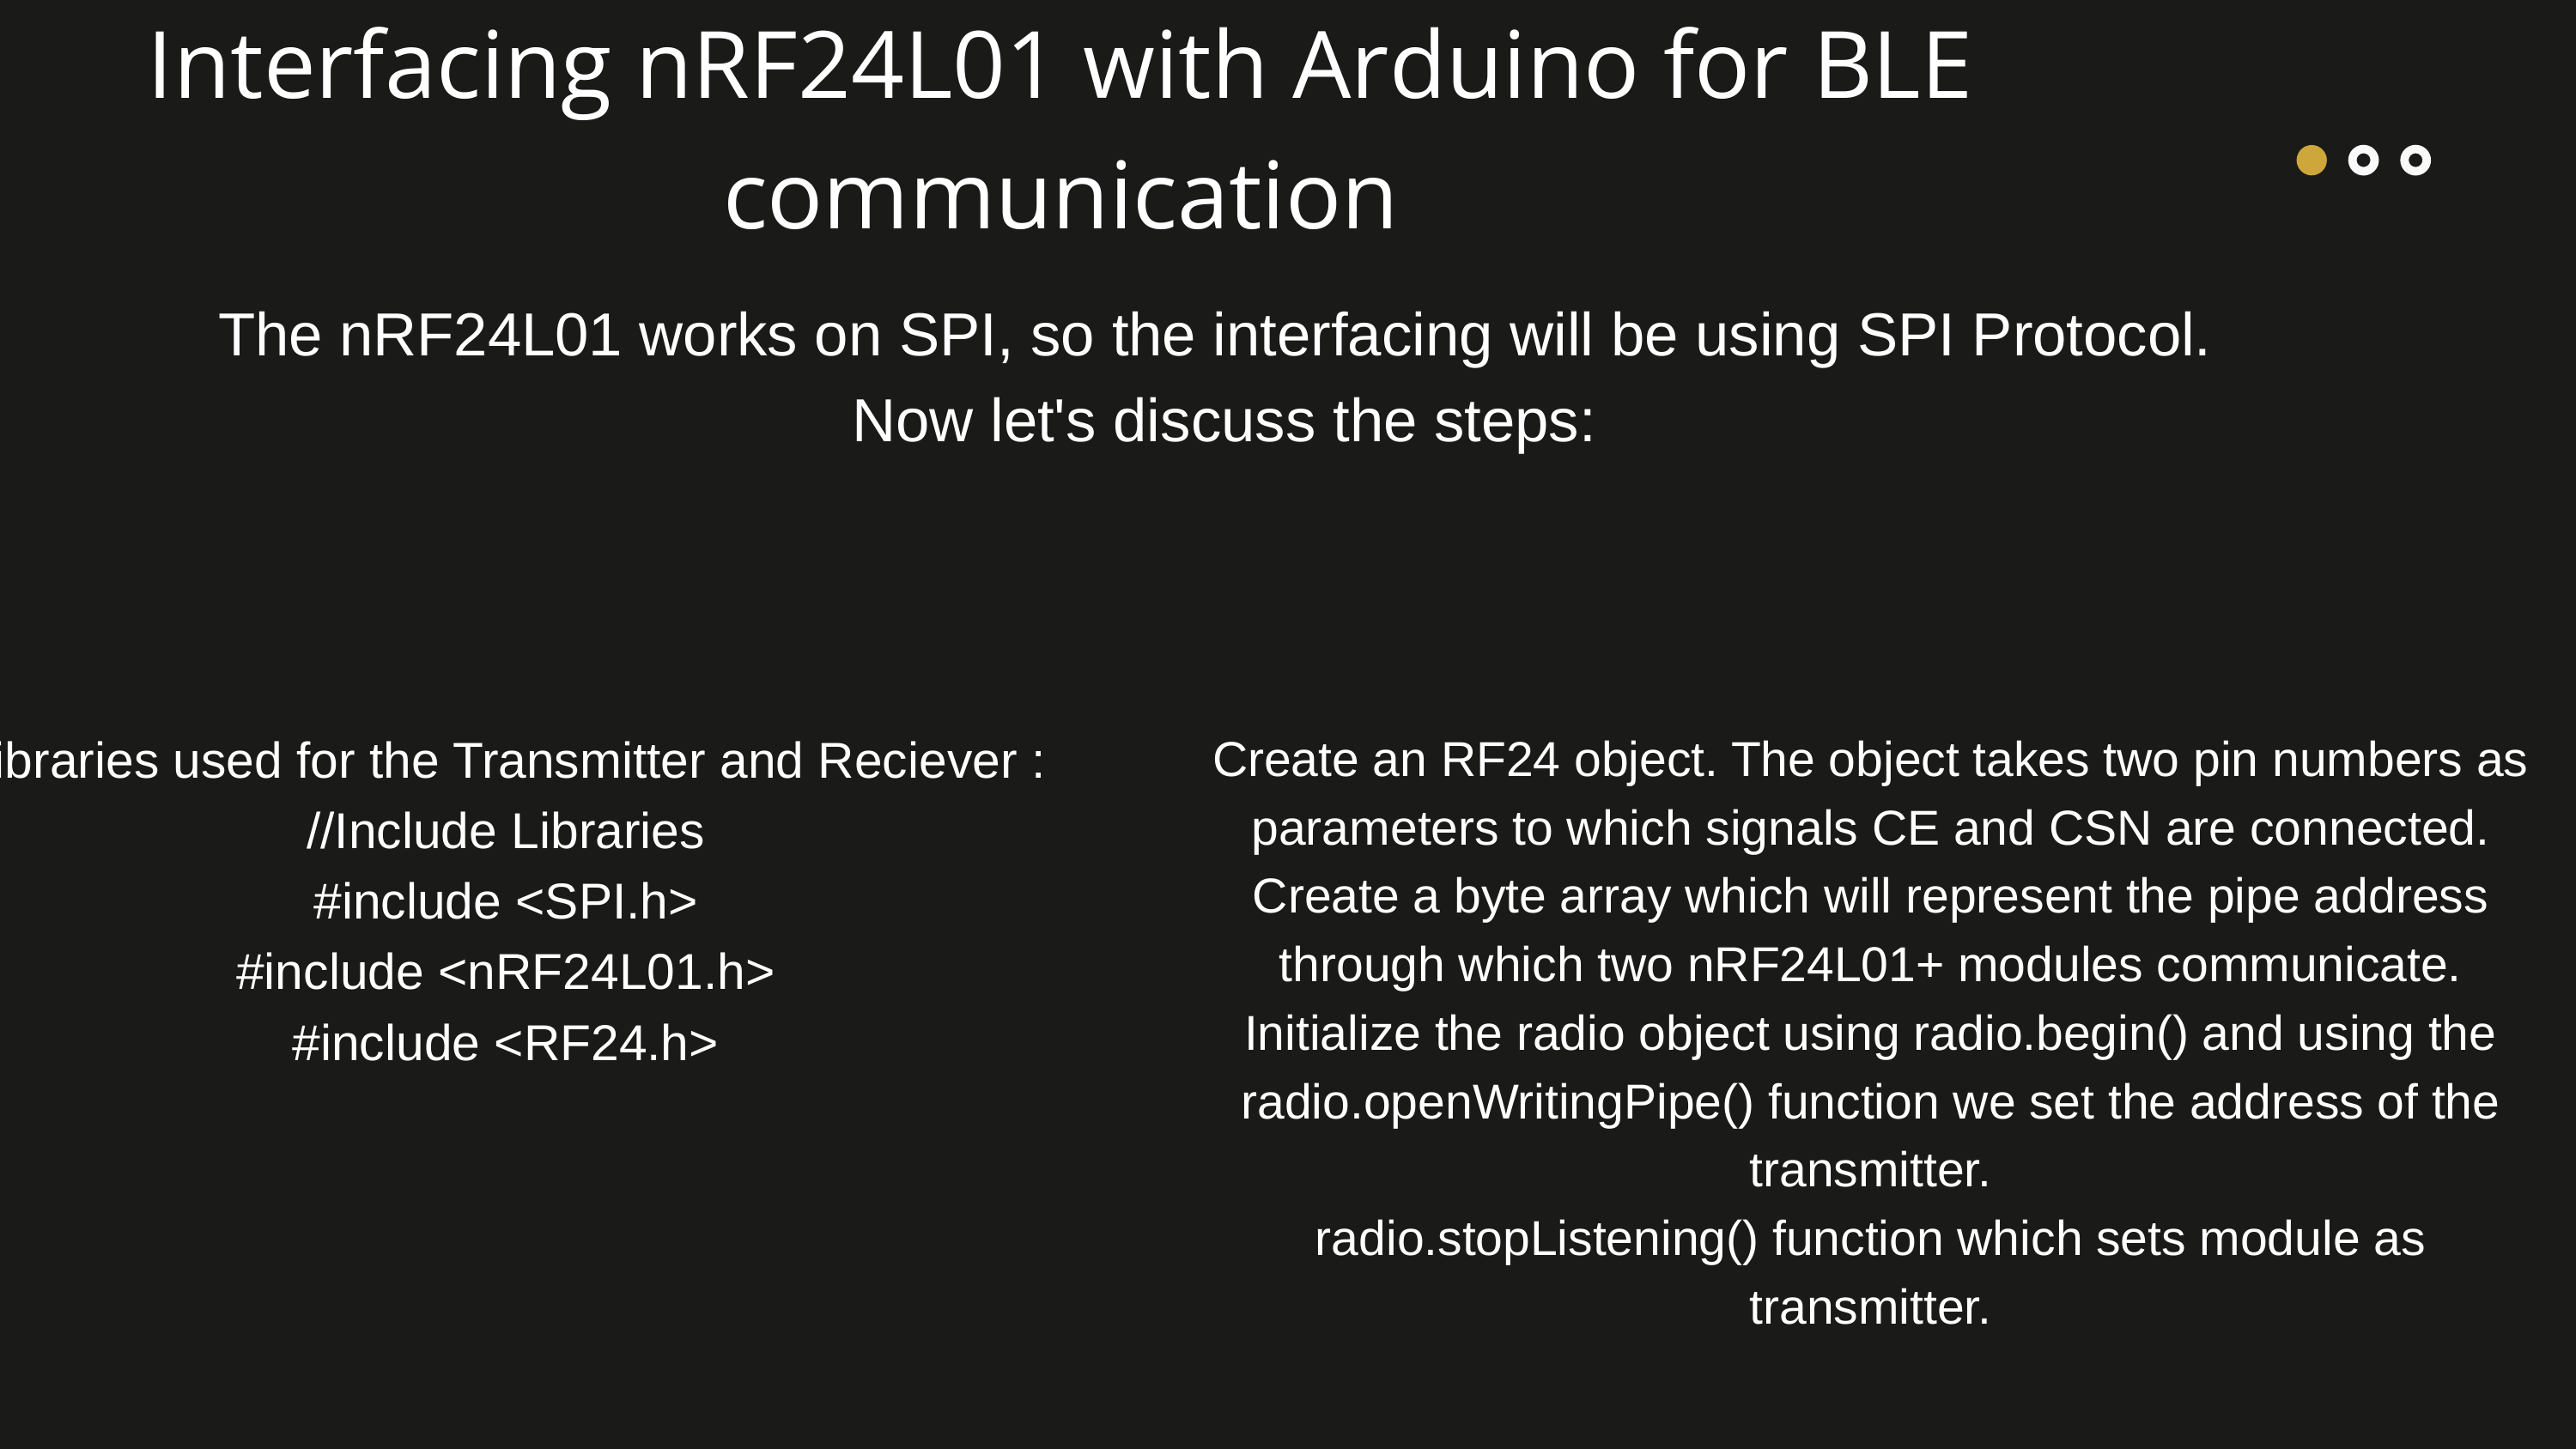

Interfacing nRF24L01 with Arduino for BLE communication

The nRF24L01 works on SPI, so the interfacing will be using SPI Protocol.
Now let's discuss the steps:
Libraries used for the Transmitter and Reciever :
//Include Libraries
#include <SPI.h>
#include <nRF24L01.h>
#include <RF24.h>

Create an RF24 object. The object takes two pin numbers as parameters to which signals CE and CSN are connected.
Create a byte array which will represent the pipe address through which two nRF24L01+ modules communicate.
Initialize the radio object using radio.begin() and using the radio.openWritingPipe() function we set the address of the transmitter.
radio.stopListening() function which sets module as transmitter.